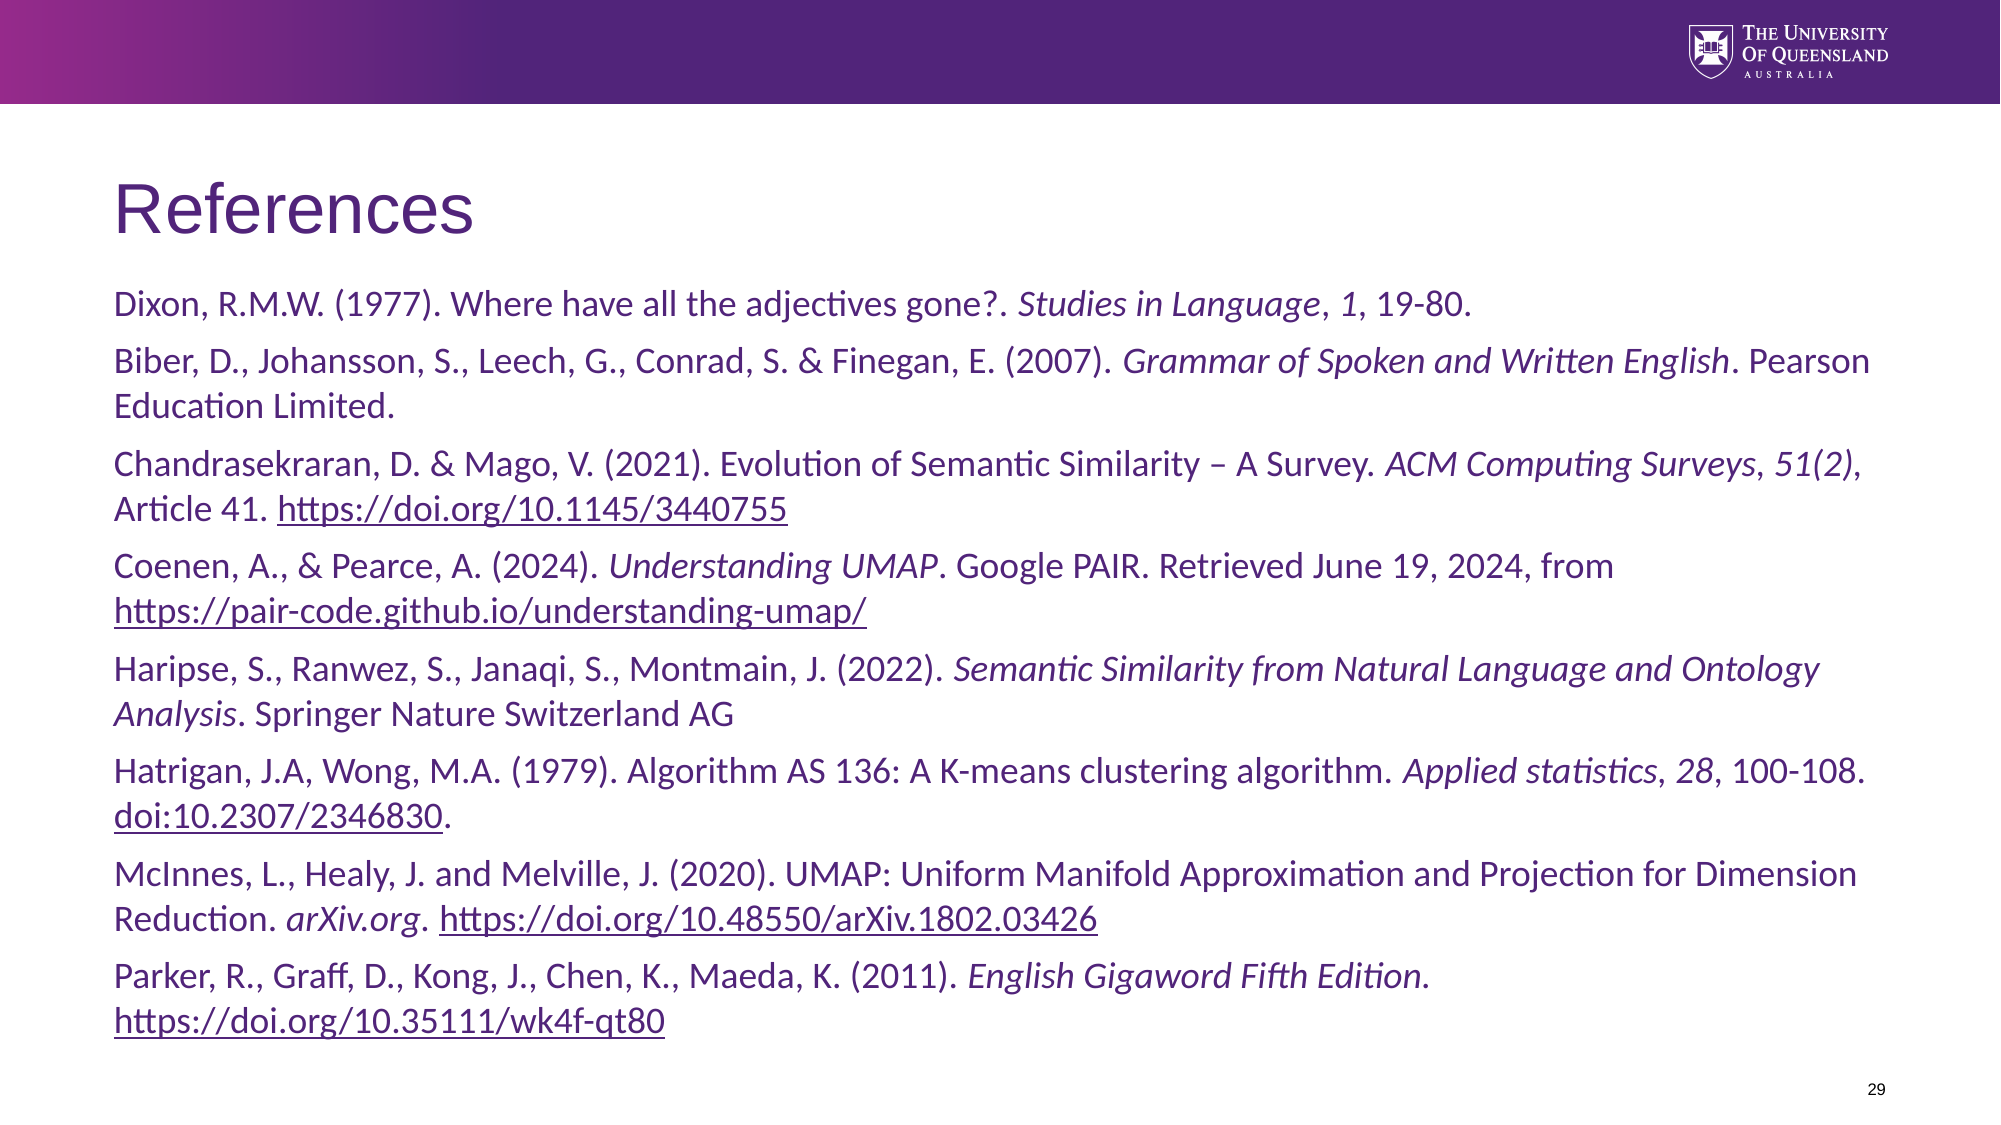

# References
Dixon, R.M.W. (1977). Where have all the adjectives gone?. Studies in Language, 1, 19-80.
Biber, D., Johansson, S., Leech, G., Conrad, S. & Finegan, E. (2007). Grammar of Spoken and Written English. Pearson Education Limited.
Chandrasekraran, D. & Mago, V. (2021). Evolution of Semantic Similarity – A Survey. ACM Computing Surveys, 51(2), Article 41. https://doi.org/10.1145/3440755
Coenen, A., & Pearce, A. (2024). Understanding UMAP. Google PAIR. Retrieved June 19, 2024, from https://pair-code.github.io/understanding-umap/
Haripse, S., Ranwez, S., Janaqi, S., Montmain, J. (2022). Semantic Similarity from Natural Language and Ontology Analysis. Springer Nature Switzerland AG
Hatrigan, J.A, Wong, M.A. (1979). Algorithm AS 136: A K-means clustering algorithm. Applied statistics, 28, 100-108. doi:10.2307/2346830.
McInnes, L., Healy, J. and Melville, J. (2020). UMAP: Uniform Manifold Approximation and Projection for Dimension Reduction. arXiv.org. https://doi.org/10.48550/arXiv.1802.03426
Parker, R., Graff, D., Kong, J., Chen, K., Maeda, K. (2011). English Gigaword Fifth Edition. https://doi.org/10.35111/wk4f-qt80
29